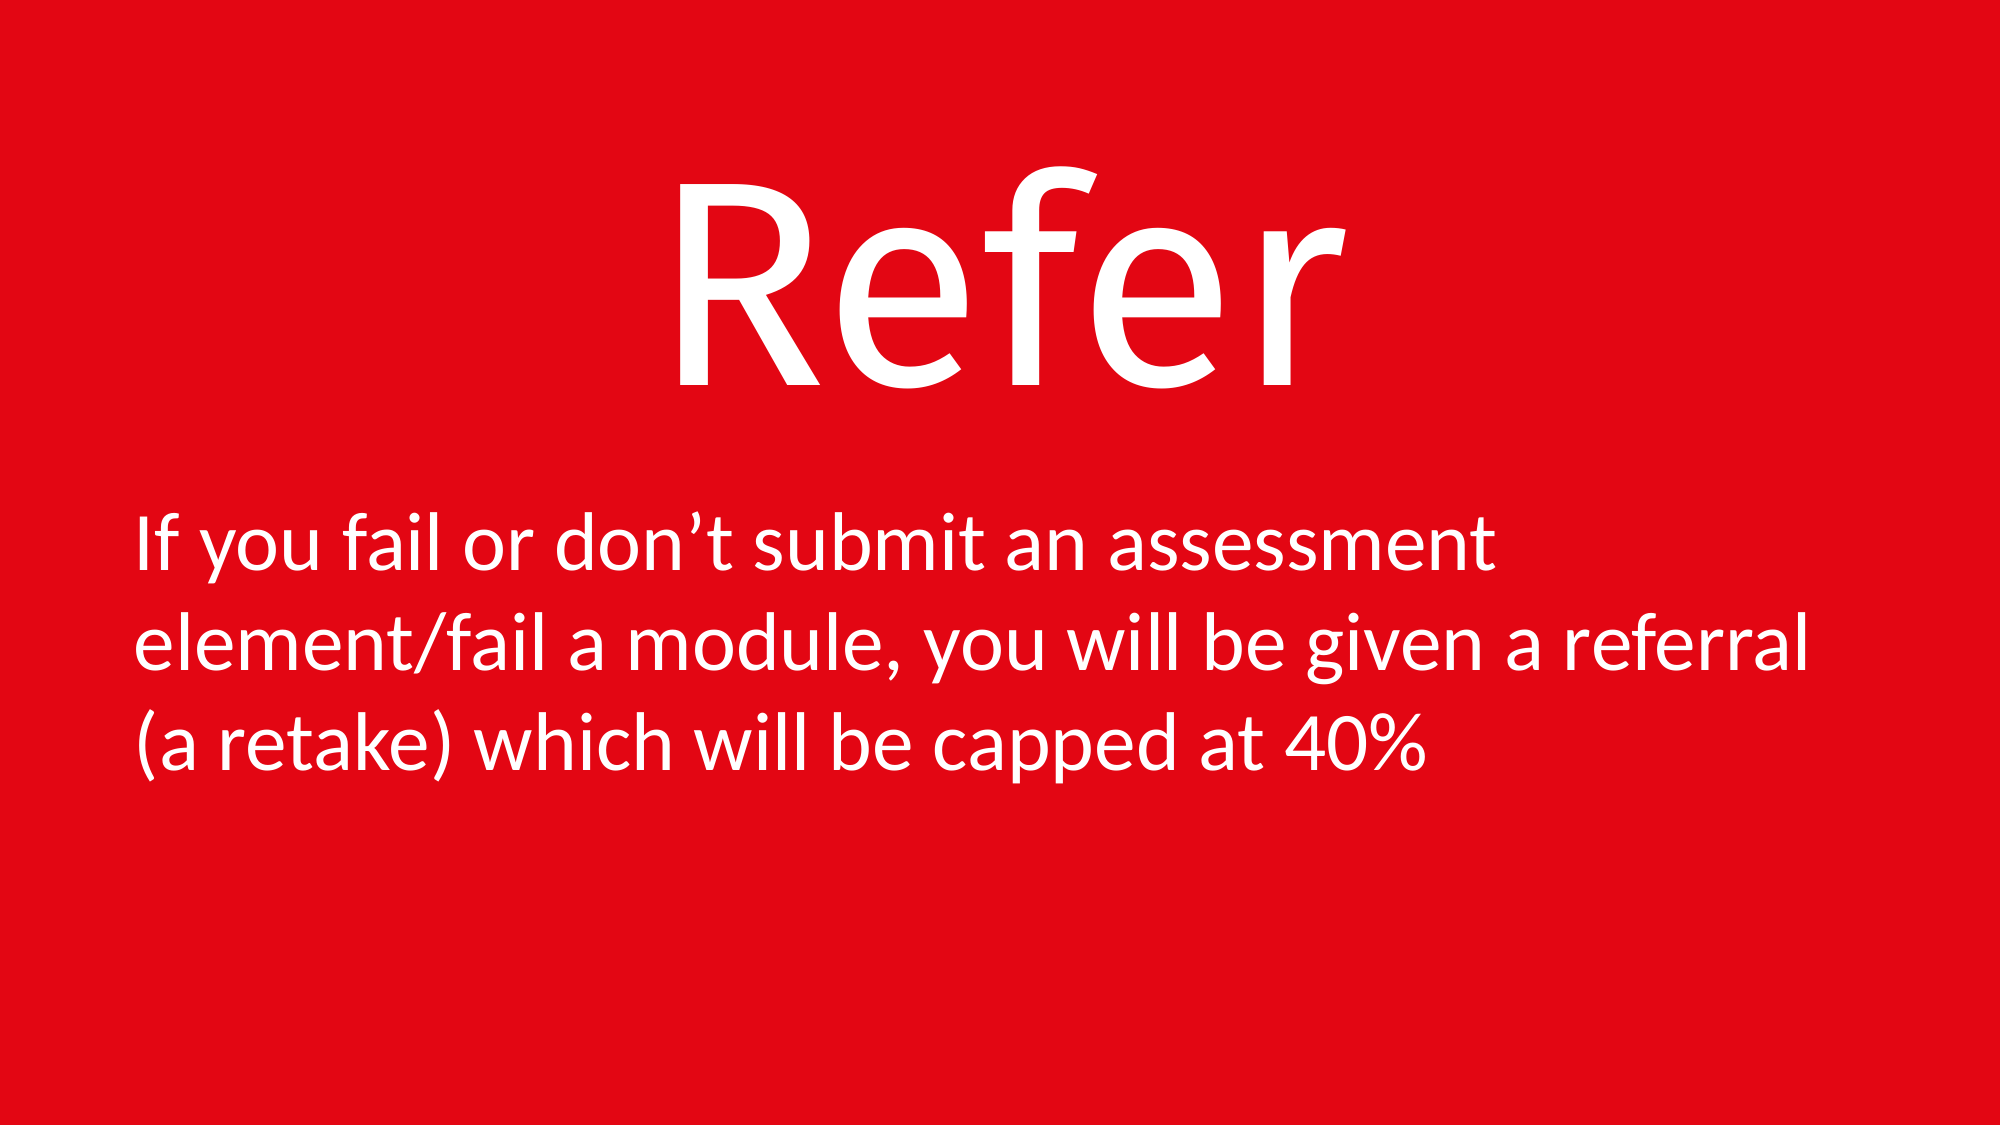

Refer

If you fail or don’t submit an assessment element/fail a module, you will be given a referral (a retake) which will be capped at 40%